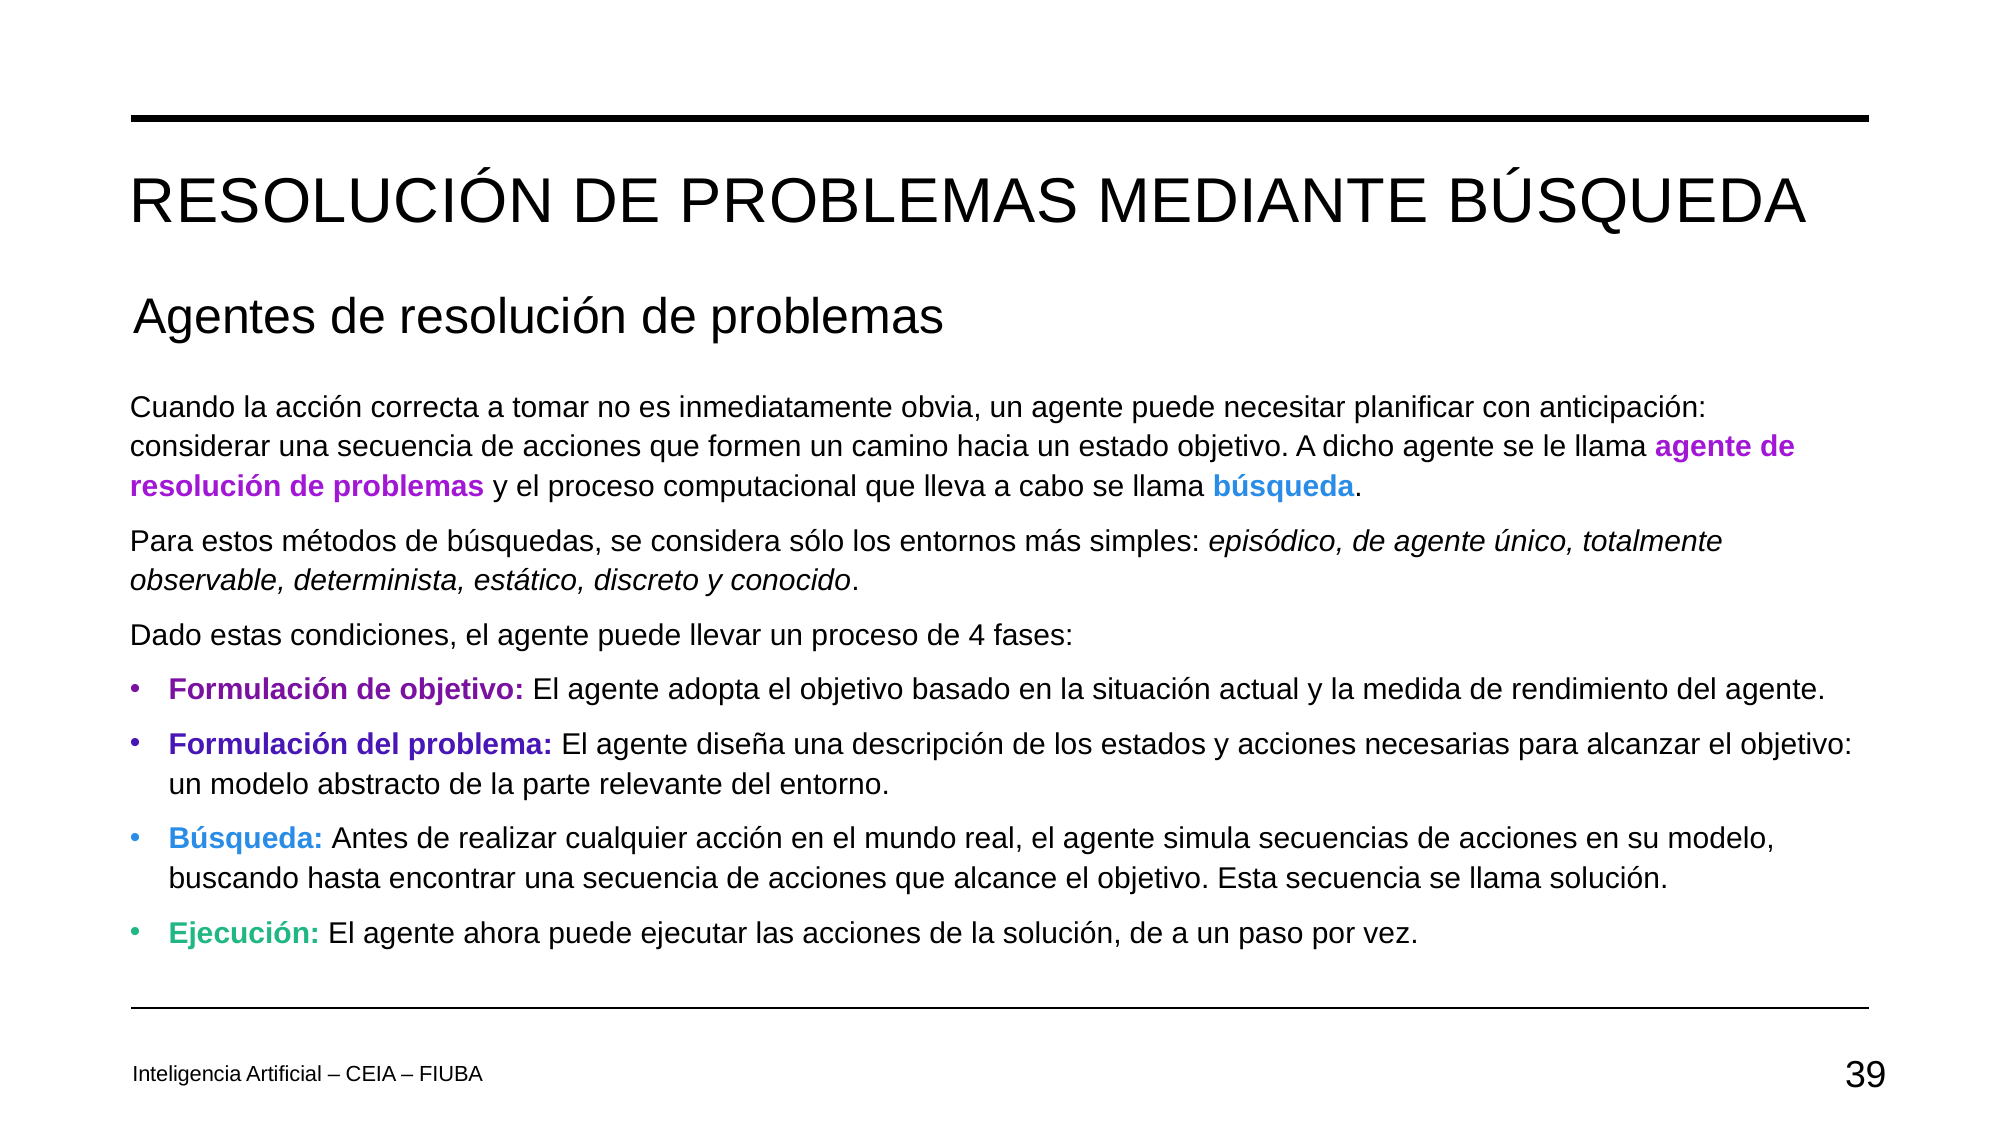

# Resolución de problemas Mediante Búsqueda
Agentes de resolución de problemas
Cuando la acción correcta a tomar no es inmediatamente obvia, un agente puede necesitar planificar con anticipación: considerar una secuencia de acciones que formen un camino hacia un estado objetivo. A dicho agente se le llama agente de resolución de problemas y el proceso computacional que lleva a cabo se llama búsqueda.
Para estos métodos de búsquedas, se considera sólo los entornos más simples: episódico, de agente único, totalmente observable, determinista, estático, discreto y conocido.
Dado estas condiciones, el agente puede llevar un proceso de 4 fases:
Formulación de objetivo: El agente adopta el objetivo basado en la situación actual y la medida de rendimiento del agente.
Formulación del problema: El agente diseña una descripción de los estados y acciones necesarias para alcanzar el objetivo: un modelo abstracto de la parte relevante del entorno.
Búsqueda: Antes de realizar cualquier acción en el mundo real, el agente simula secuencias de acciones en su modelo, buscando hasta encontrar una secuencia de acciones que alcance el objetivo. Esta secuencia se llama solución.
Ejecución: El agente ahora puede ejecutar las acciones de la solución, de a un paso por vez.
Inteligencia Artificial – CEIA – FIUBA
39